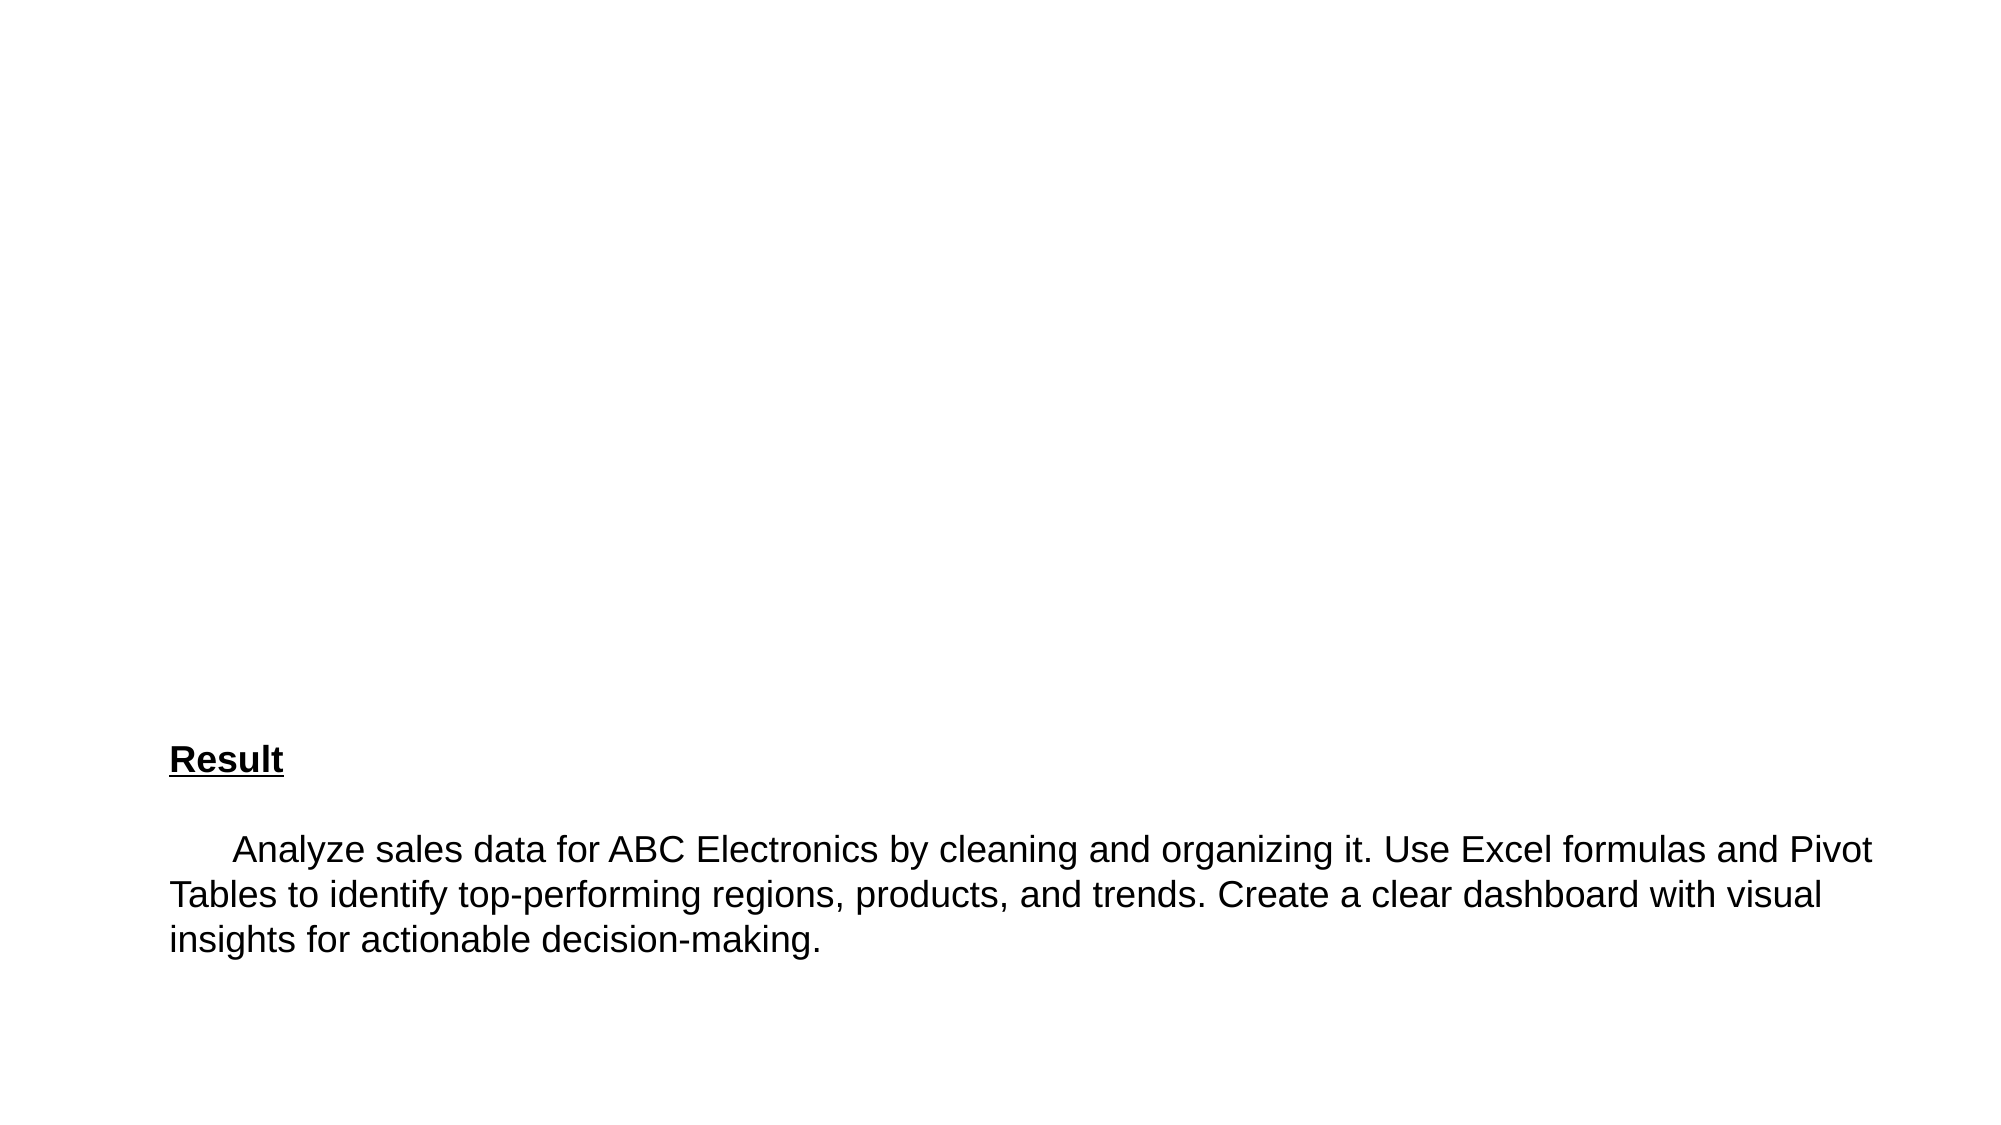

Result

      Analyze sales data for ABC Electronics by cleaning and organizing it. Use Excel formulas and Pivot Tables to identify top-performing regions, products, and trends. Create a clear dashboard with visual insights for actionable decision-making.